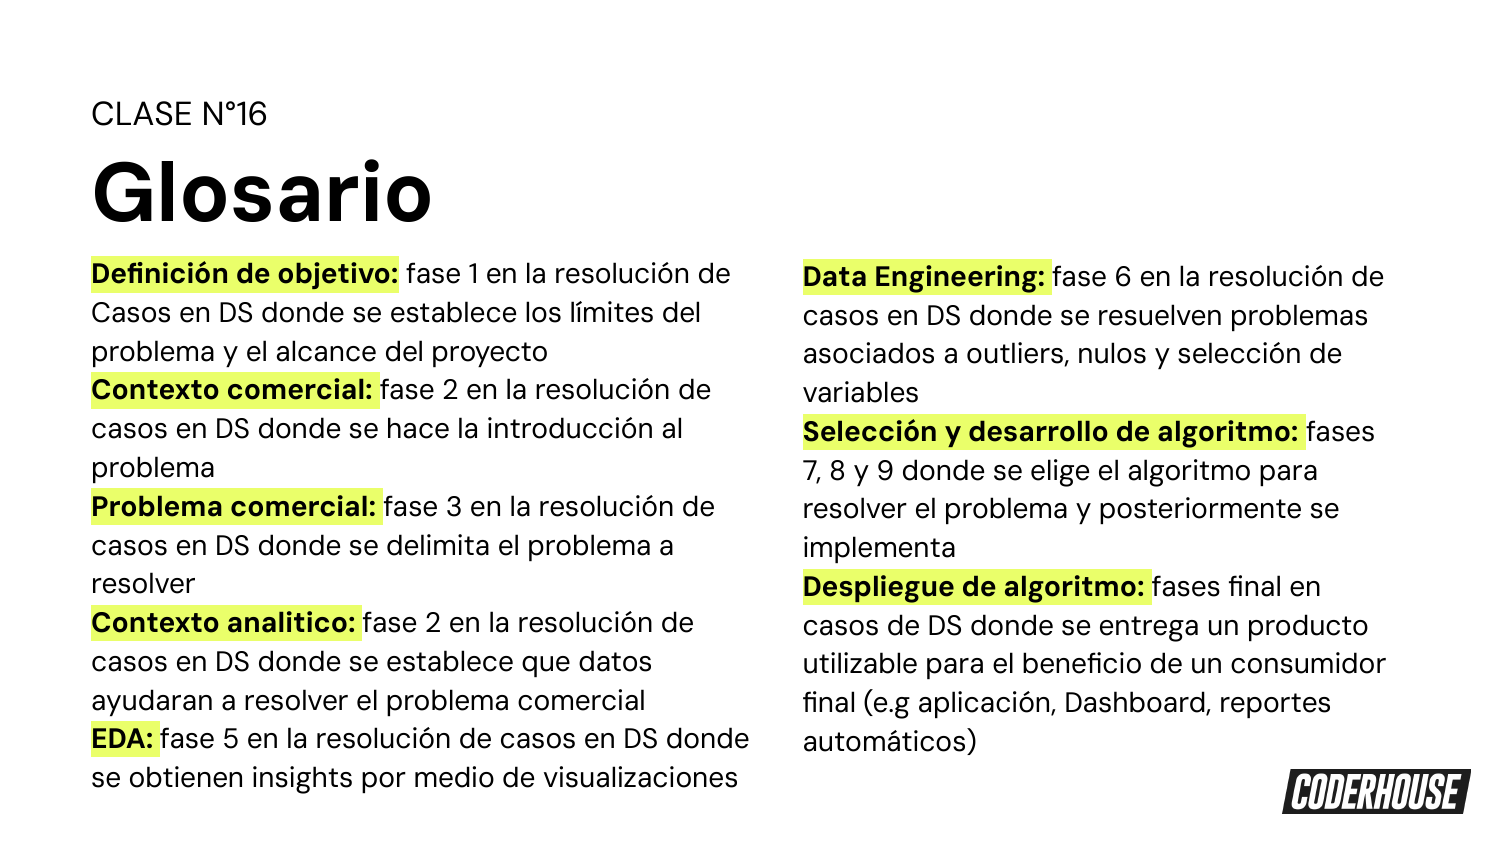

CLASE N°16
Glosario

Definición de objetivo: fase 1 en la resolución de Casos en DS donde se establece los límites del problema y el alcance del proyecto
Contexto comercial: fase 2 en la resolución de casos en DS donde se hace la introducción al problema
Problema comercial: fase 3 en la resolución de casos en DS donde se delimita el problema a resolver
Contexto analitico: fase 2 en la resolución de casos en DS donde se establece que datos ayudaran a resolver el problema comercial
EDA: fase 5 en la resolución de casos en DS donde se obtienen insights por medio de visualizaciones

Data Engineering: fase 6 en la resolución de casos en DS donde se resuelven problemas asociados a outliers, nulos y selección de variables
Selección y desarrollo de algoritmo: fases 7, 8 y 9 donde se elige el algoritmo para resolver el problema y posteriormente se implementa
Despliegue de algoritmo: fases final en casos de DS donde se entrega un producto utilizable para el beneficio de un consumidor final (e.g aplicación, Dashboard, reportes automáticos)